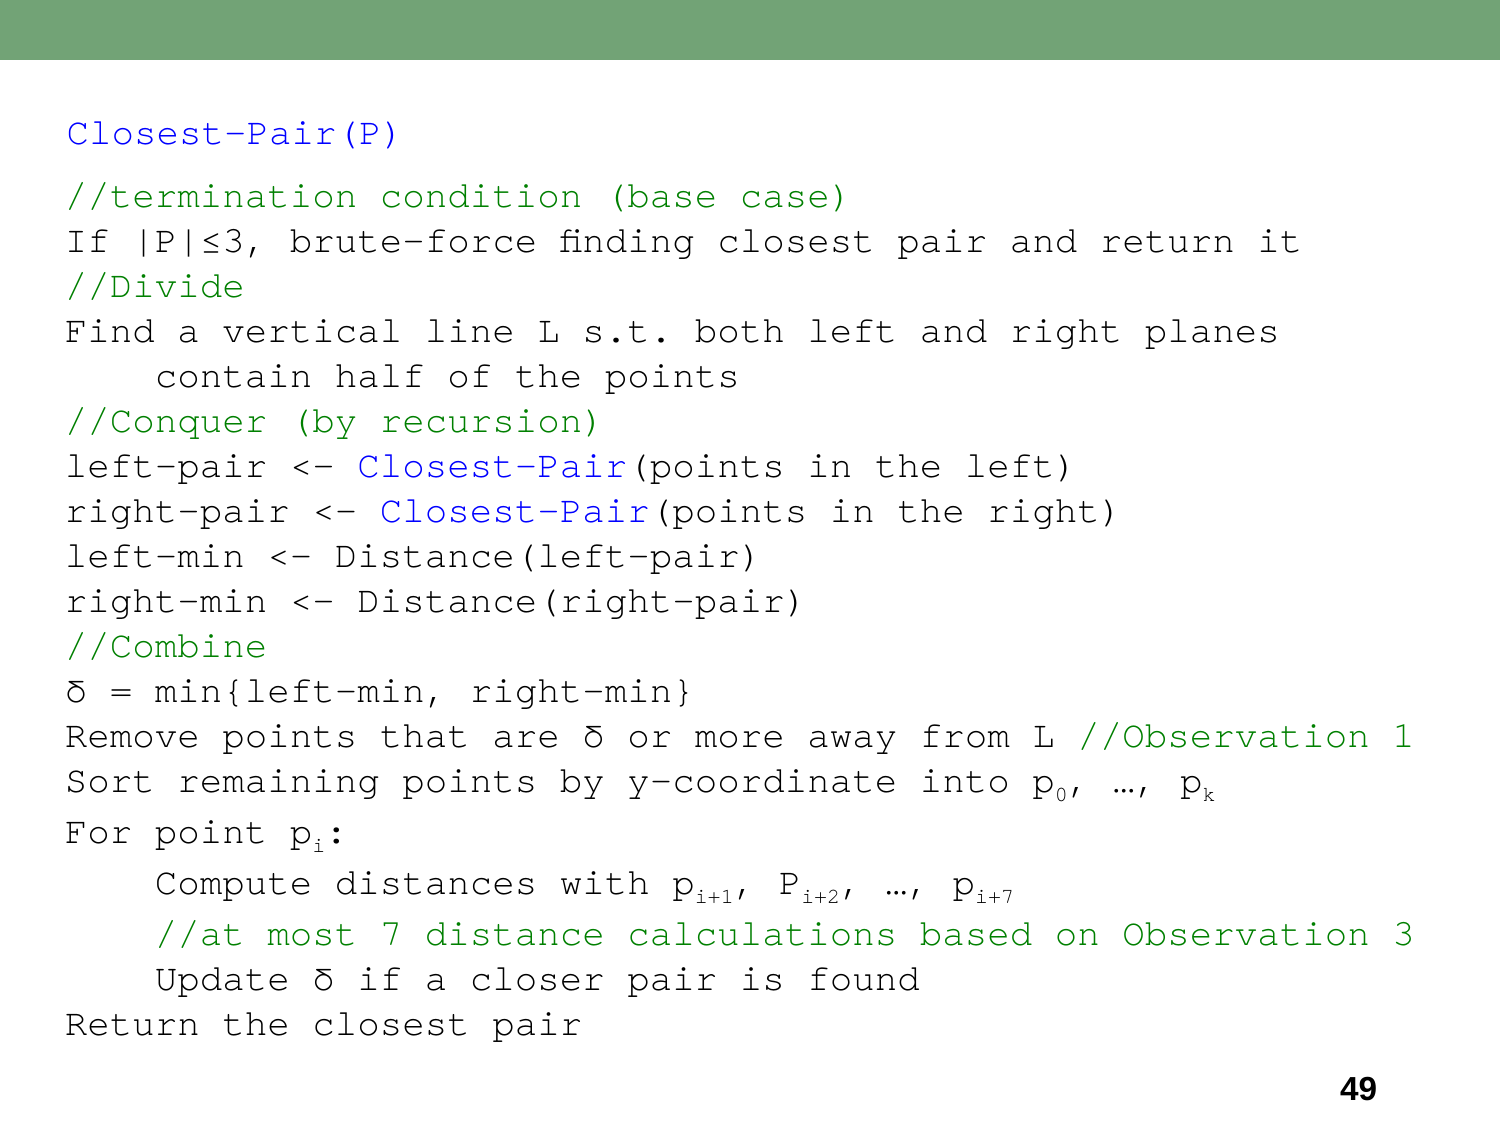

Closest-Pair(P)
//termination condition (base case)
If |P|≤3, brute-force finding closest pair and return it
//Divide
Find a vertical line L s.t. both left and right planes  ____contain half of the points
//Conquer (by recursion)
left-pair <- Closest-Pair(points in the left)
right-pair <- Closest-Pair(points in the right)
left-min <- Distance(left-pair)
right-min <- Distance(right-pair)
//Combine
δ = min{left-min, right-min}
Remove points that are δ or more away from L //Observation 1
Sort remaining points by y-coordinate into p0, …, pk
For point pi:
____Compute distances with pi+1, Pi+2, …, pi+7
____//at most 7 distance calculations based on Observation 3
____Update δ if a closer pair is found
Return the closest pair

49